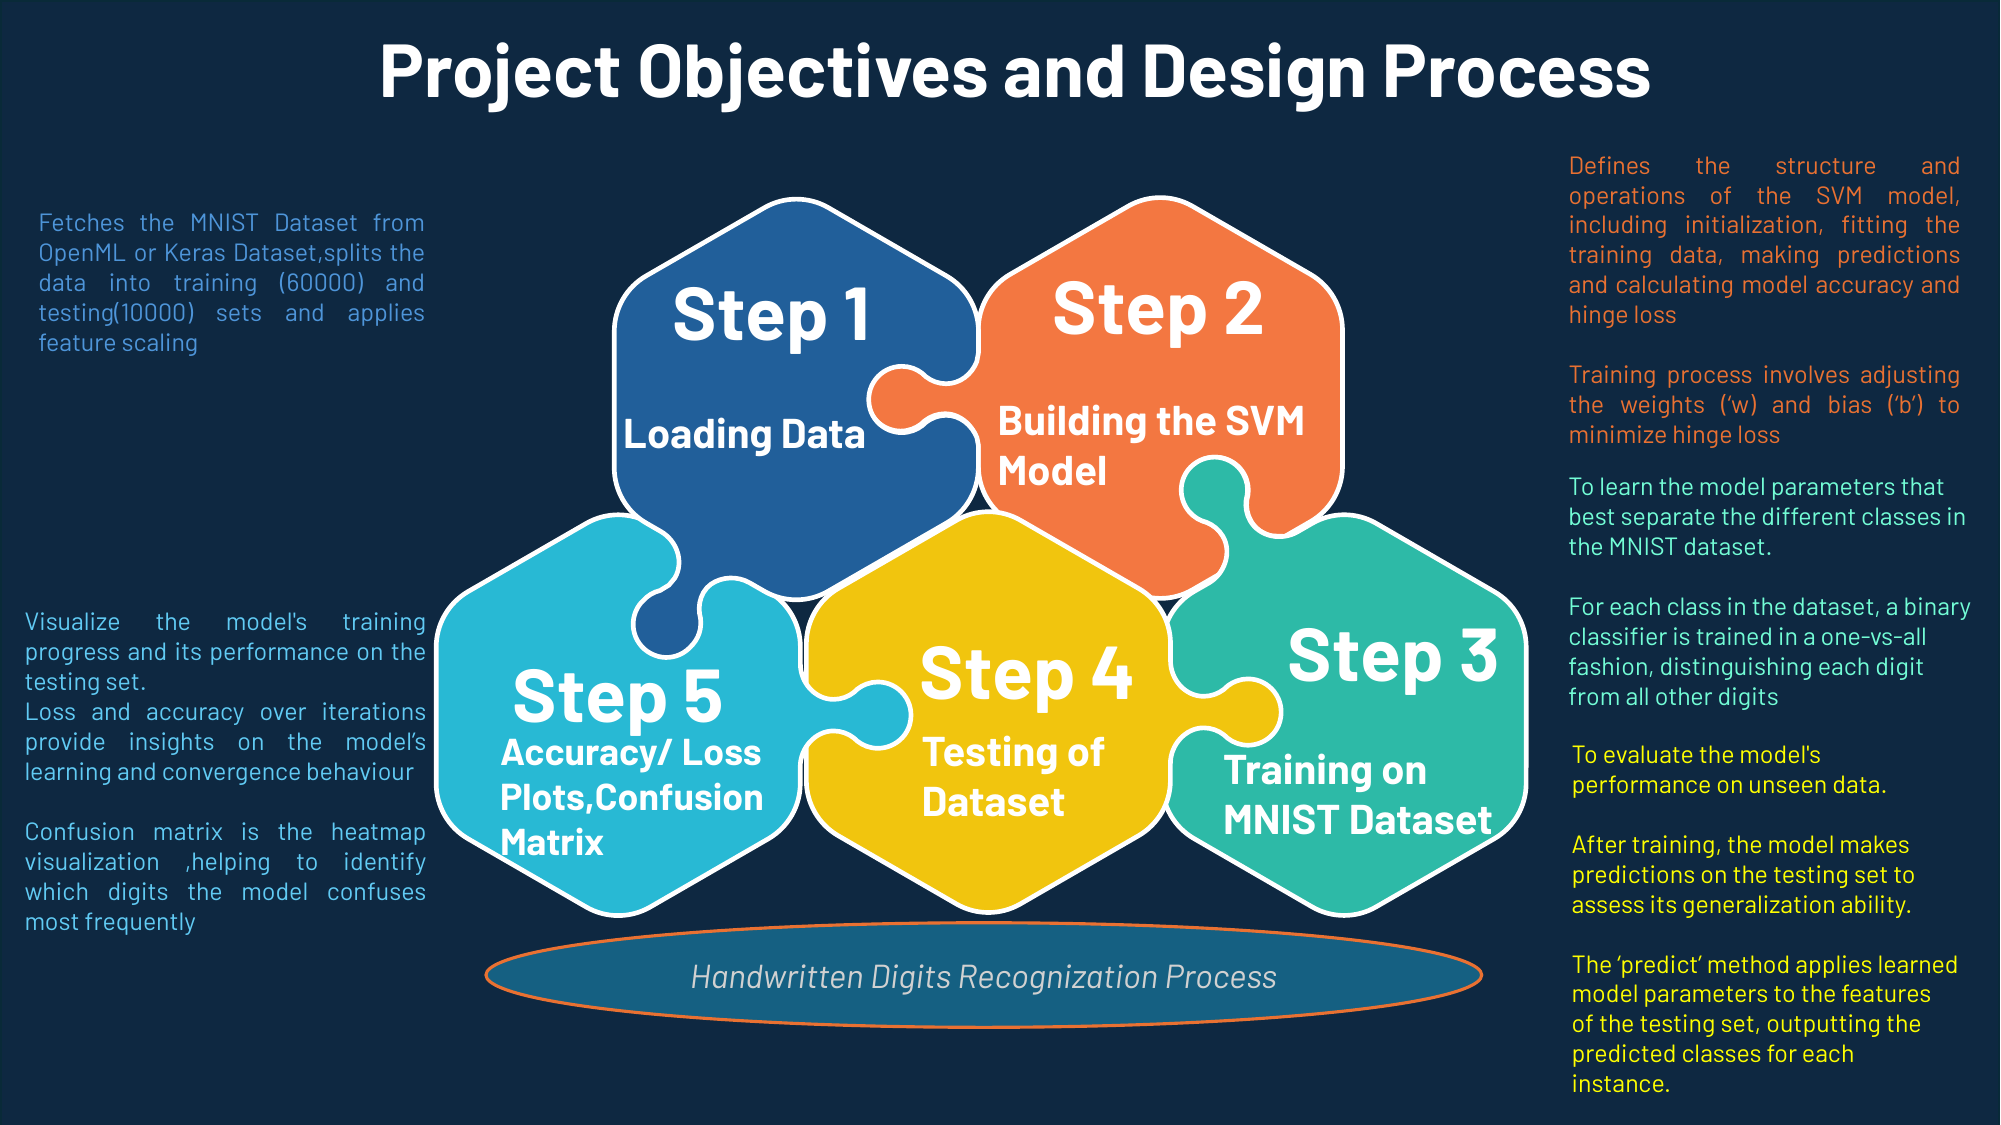

Project Objectives and Design Process
Defines the structure and operations of the SVM model, including initialization, fitting the training data, making predictions and calculating model accuracy and hinge loss

Training process involves adjusting the weights (‘w) and bias (‘b’) to minimize hinge loss

Building the SVM Model

Fetches the MNIST Dataset from OpenML or Keras Dataset,splits the data into training (60000) and testing(10000) sets and applies feature scaling

Step 2
Step 1
Loading Data

To learn the model parameters that best separate the different classes in the MNIST dataset.

For each class in the dataset, a binary classifier is trained in a one-vs-all fashion, distinguishing each digit from all other digits

Visualize the model's training progress and its performance on the testing set.
Loss and accuracy over iterations provide insights on the model’s learning and convergence behaviour

Confusion matrix is the heatmap visualization ,helping to identify which digits the model confuses most frequently
Step 3
Step 4
Step 5
Testing of Dataset
Accuracy/ Loss Plots,Confusion Matrix
To evaluate the model's performance on unseen data.

After training, the model makes predictions on the testing set to assess its generalization ability.

The ‘predict’ method applies learned model parameters to the features of the testing set, outputting the predicted classes for each instance.
Training on MNIST Dataset
Handwritten Digits Recognization Process
2